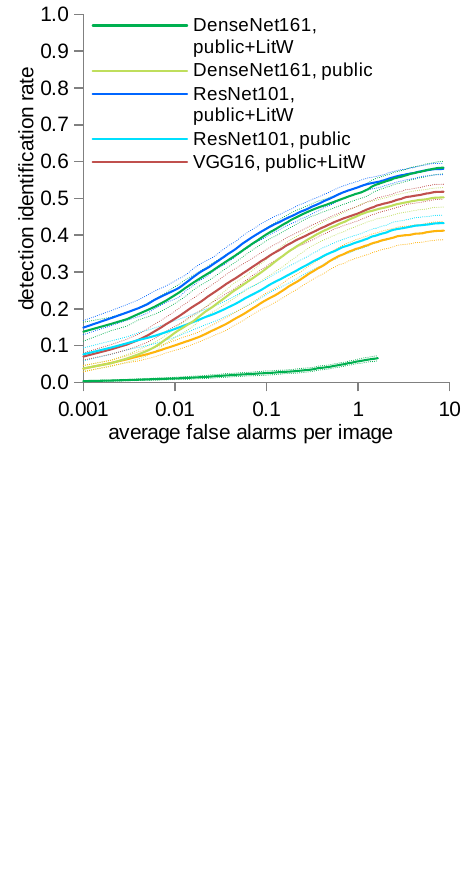

### Chart

| Category | DenseNet161, public+LitW | DenseNet161, public | ResNet101, public+LitW | ResNet101, public | VGG16, public+LitW | VGG16, public | baseline | baseline-std | baseline+std | VGG16, public-std | VGG16, public+std | VGG16, public+LitW-std | VGG16, public+LitW+std | ResNet101, public-std | ResNet101, public+std | ResNet101, public+LitW-std | ResNet101, public+LitW+std | DenseNet161, public-std | DenseNet161, public+std | DenseNet161, public+LitW-std | DenseNet161, public+LitW+std |
|---|---|---|---|---|---|---|---|---|---|---|---|---|---|---|---|---|---|---|---|---|---|